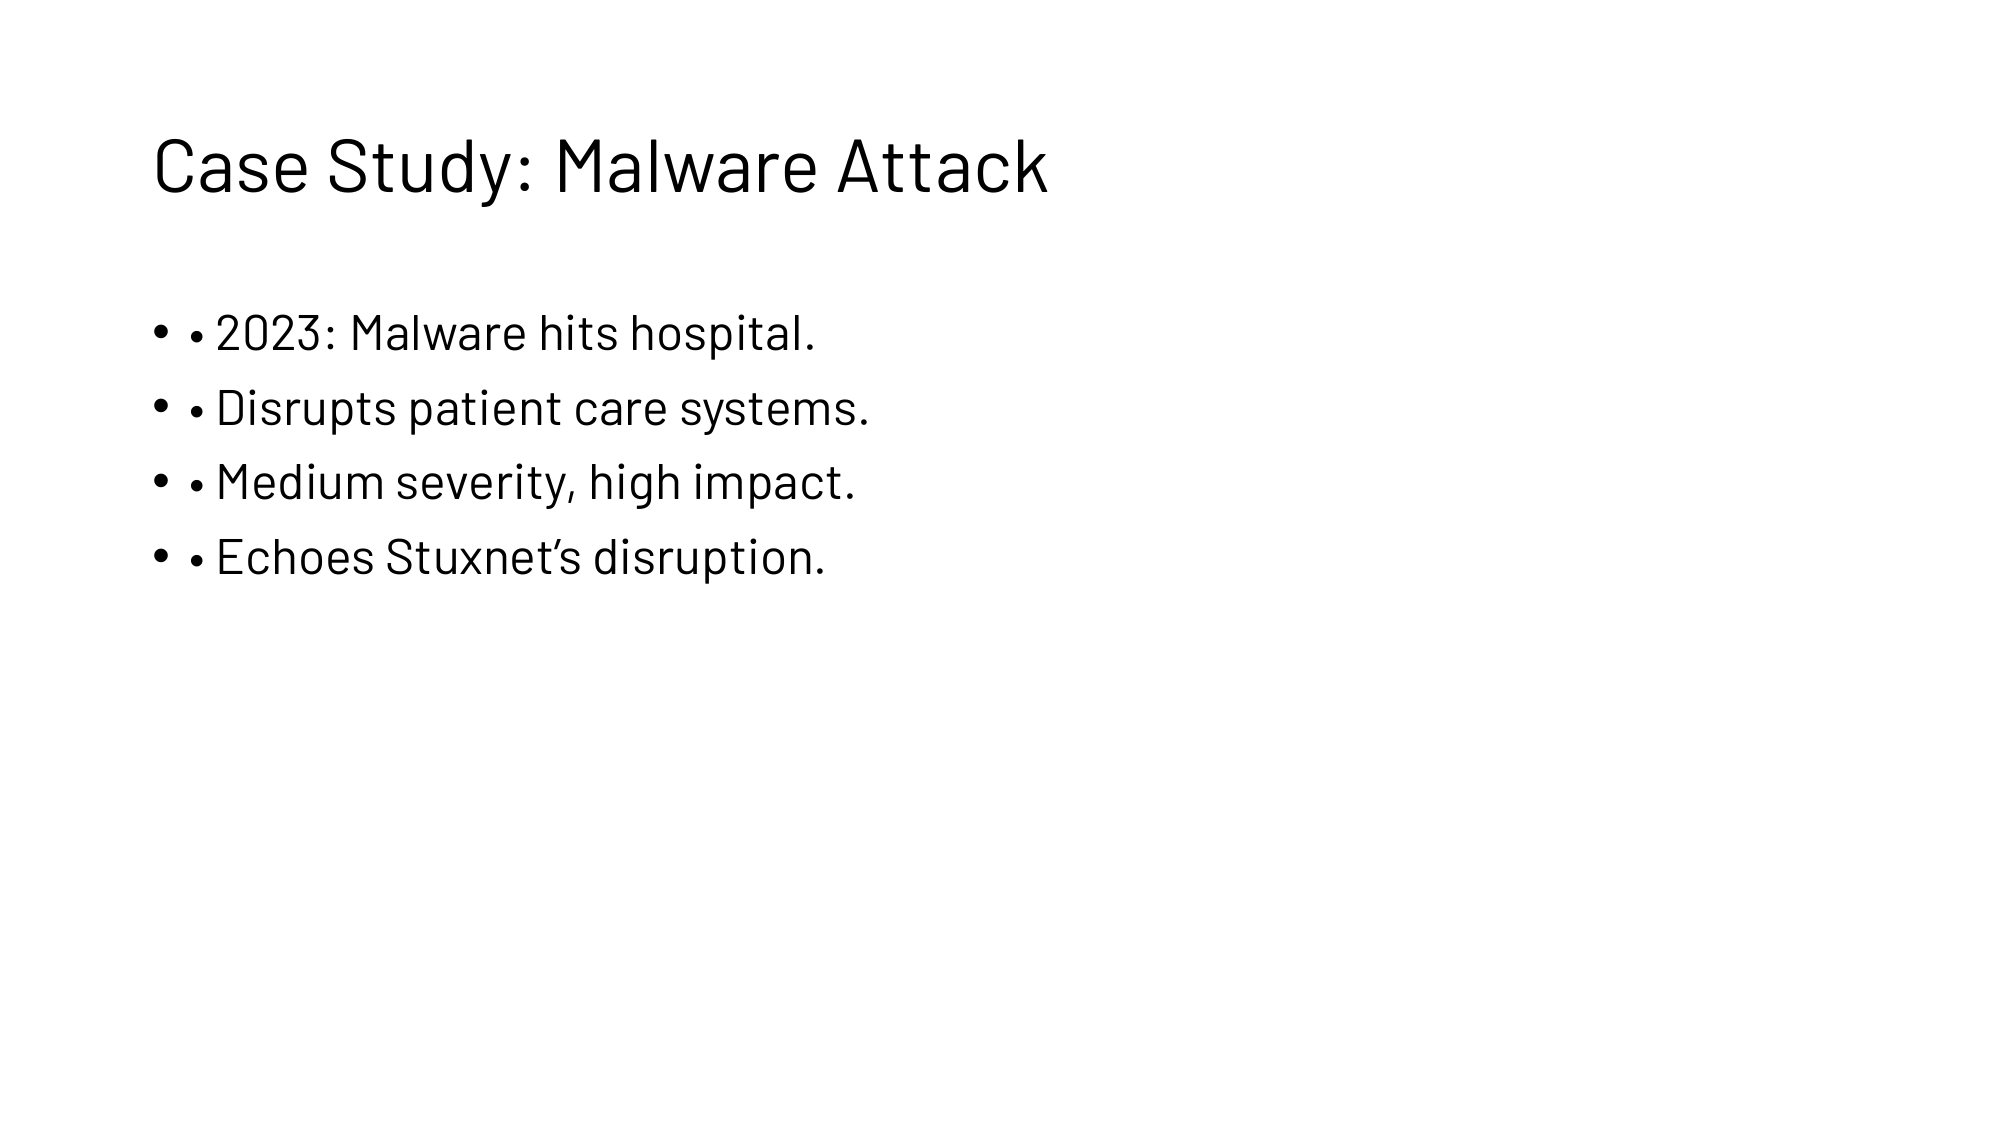

# Case Study: Malware Attack
• 2023: Malware hits hospital.
• Disrupts patient care systems.
• Medium severity, high impact.
• Echoes Stuxnet’s disruption.